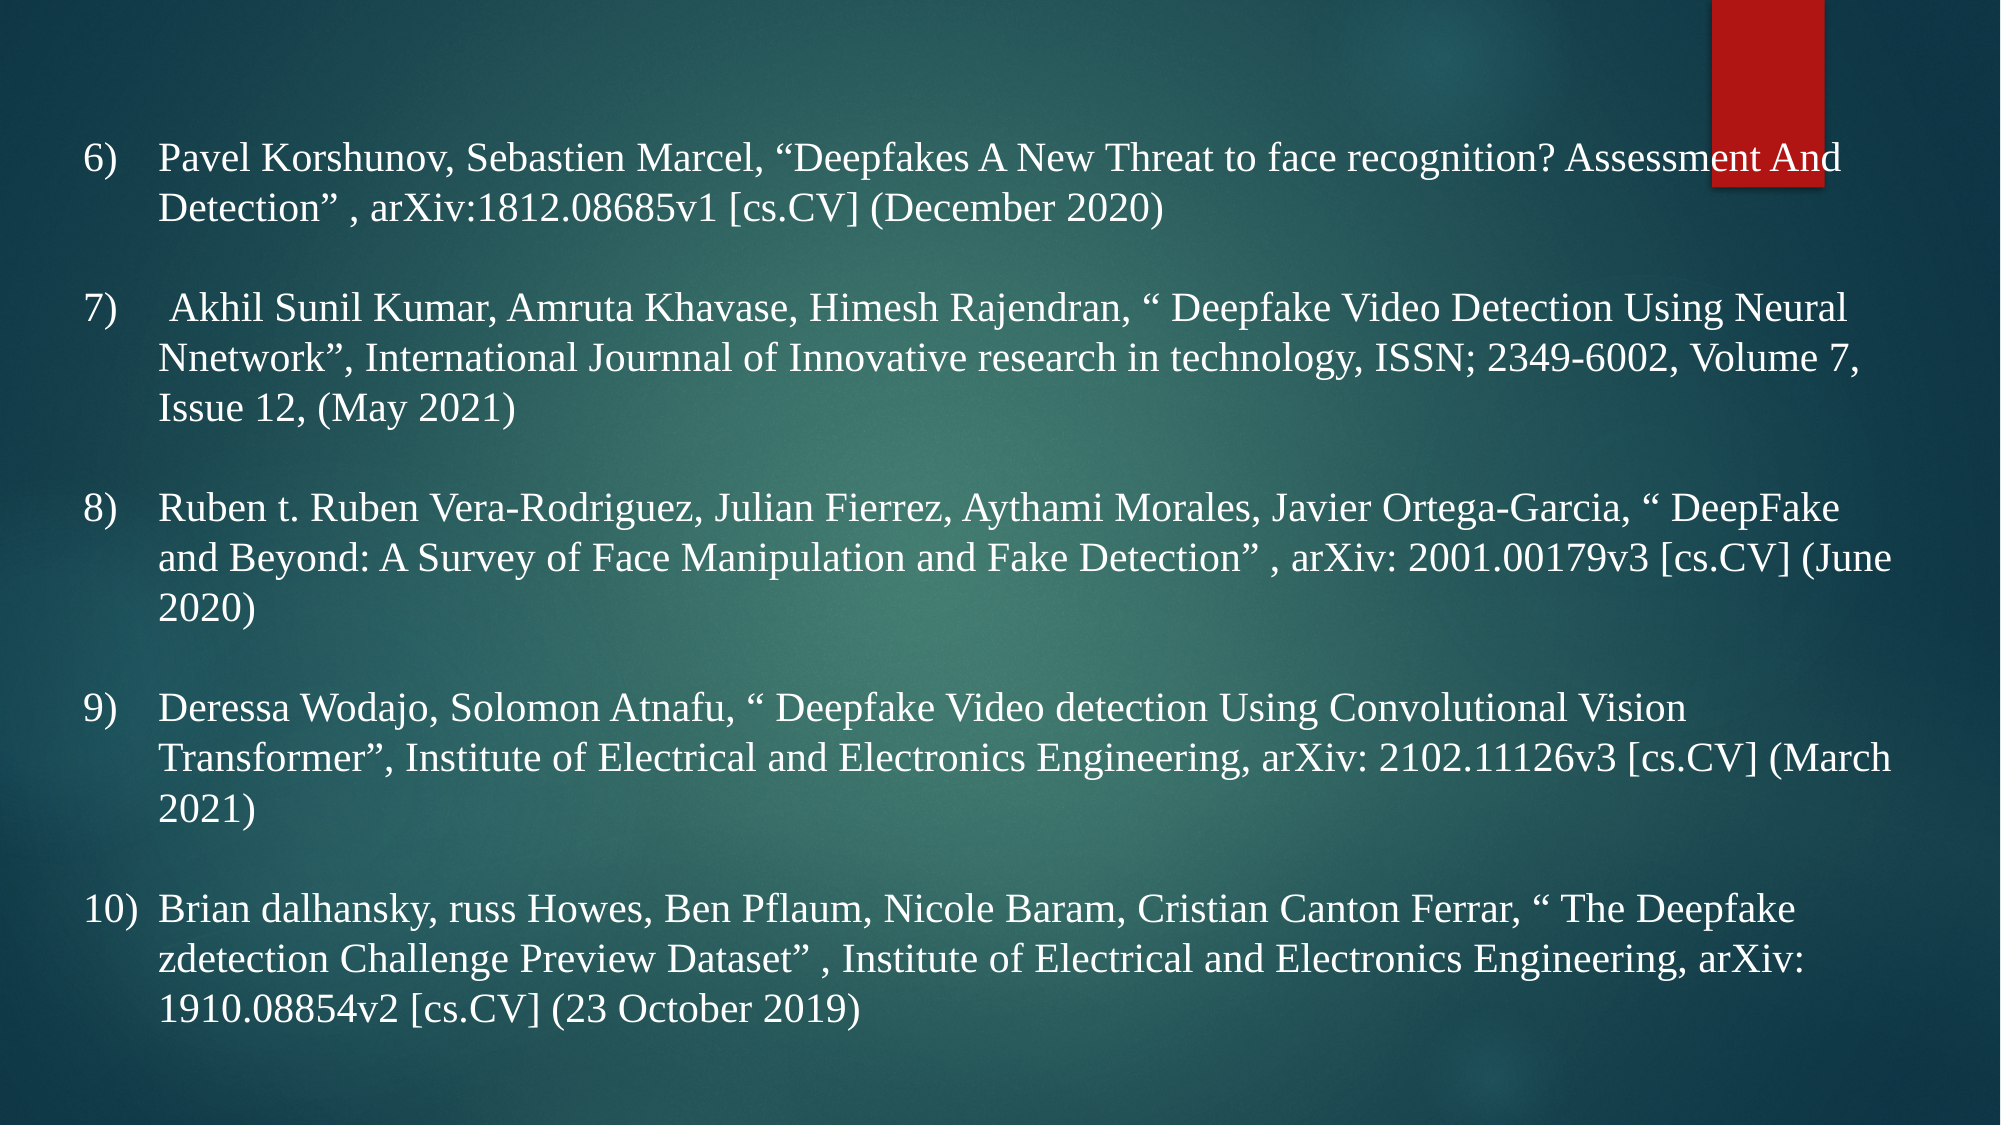

Pavel Korshunov, Sebastien Marcel, “Deepfakes A New Threat to face recognition? Assessment And Detection” , arXiv:1812.08685v1 [cs.CV] (December 2020)

 Akhil Sunil Kumar, Amruta Khavase, Himesh Rajendran, “ Deepfake Video Detection Using Neural Nnetwork”, International Journnal of Innovative research in technology, ISSN; 2349-6002, Volume 7, Issue 12, (May 2021)

Ruben t. Ruben Vera-Rodriguez, Julian Fierrez, Aythami Morales, Javier Ortega-Garcia, “ DeepFake and Beyond: A Survey of Face Manipulation and Fake Detection” , arXiv: 2001.00179v3 [cs.CV] (June 2020)

Deressa Wodajo, Solomon Atnafu, “ Deepfake Video detection Using Convolutional Vision Transformer”, Institute of Electrical and Electronics Engineering, arXiv: 2102.11126v3 [cs.CV] (March 2021)

Brian dalhansky, russ Howes, Ben Pflaum, Nicole Baram, Cristian Canton Ferrar, “ The Deepfake zdetection Challenge Preview Dataset” , Institute of Electrical and Electronics Engineering, arXiv: 1910.08854v2 [cs.CV] (23 October 2019)